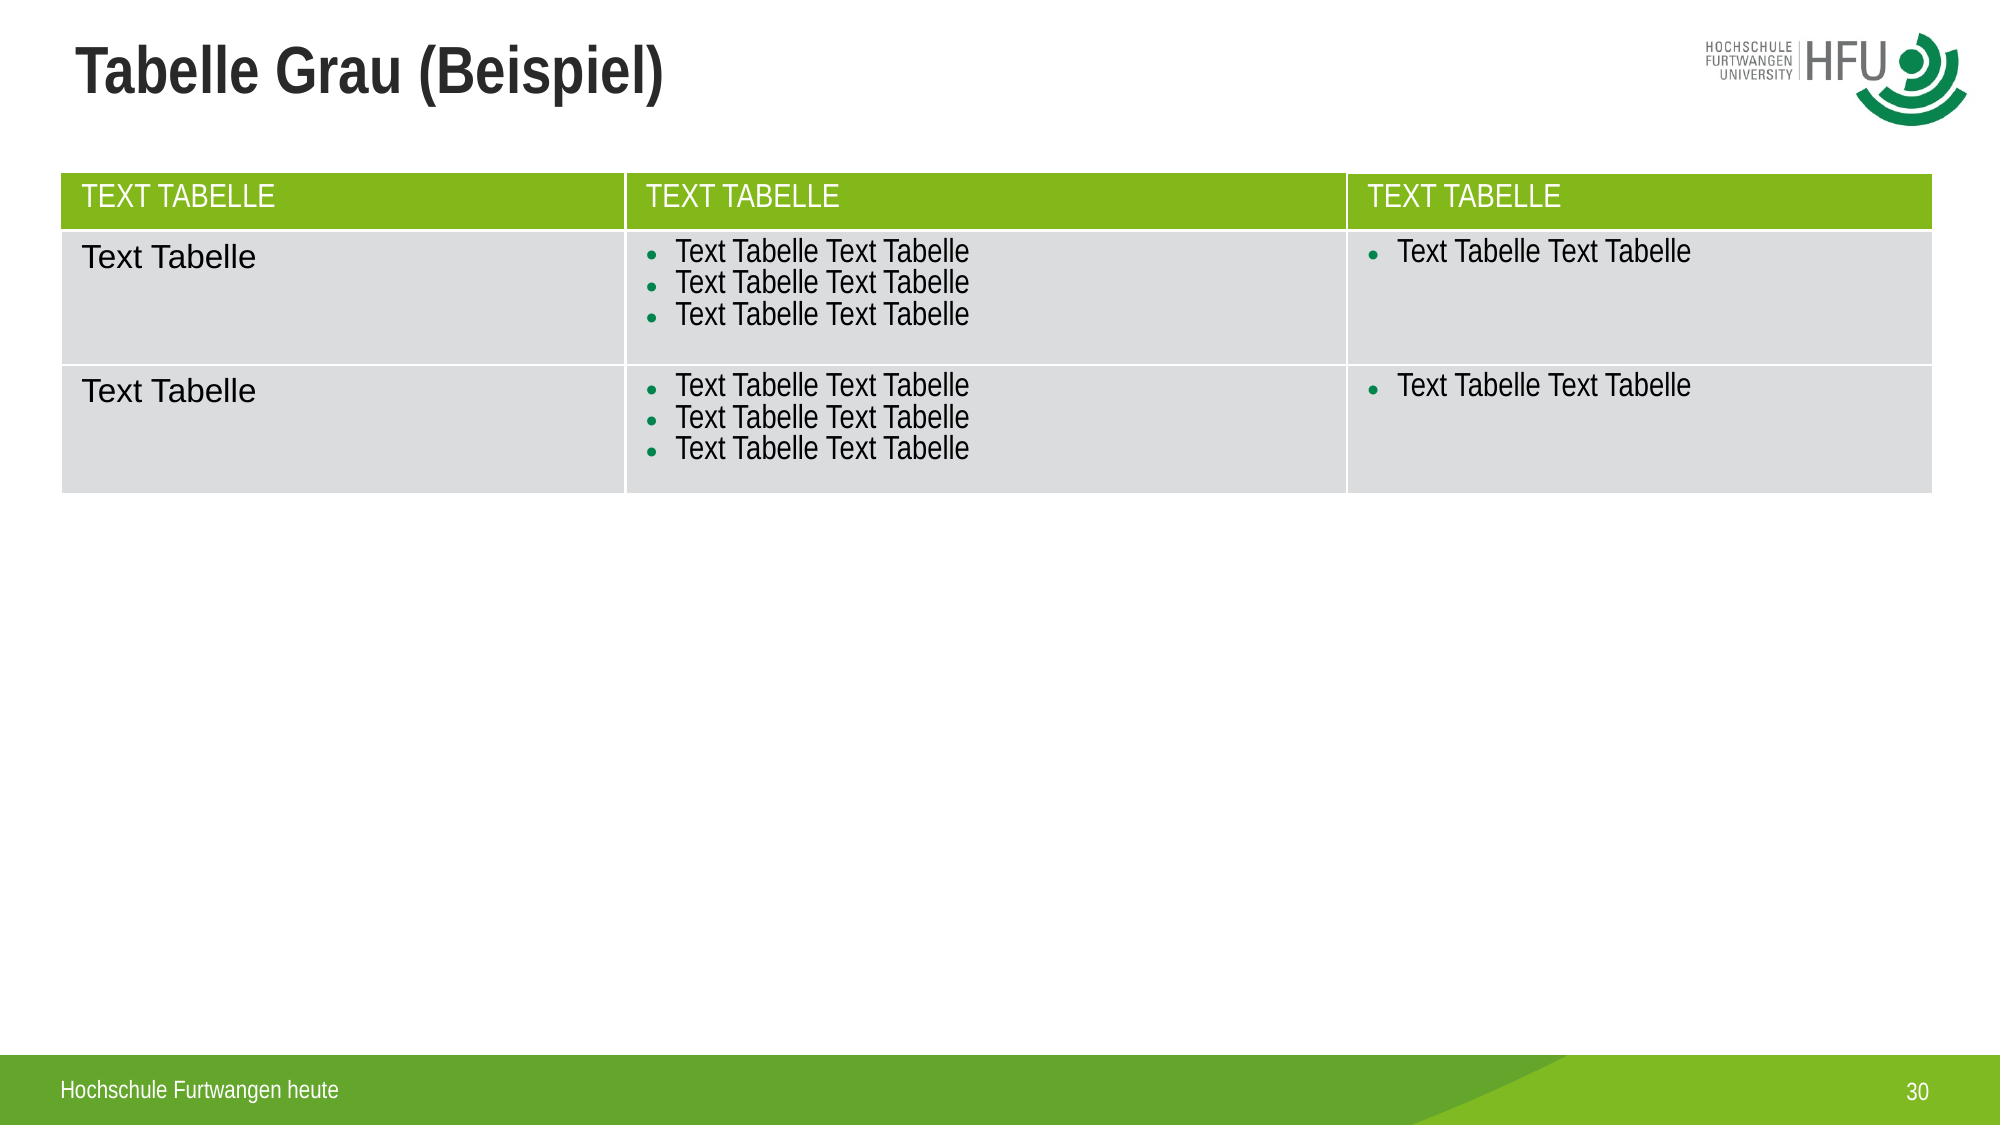

Tabelle Grau (Beispiel)
| TEXT TABELLE | TEXT TABELLE | TEXT TABELLE |
| --- | --- | --- |
| Text Tabelle | Text Tabelle Text Tabelle Text Tabelle Text Tabelle Text Tabelle Text Tabelle | Text Tabelle Text Tabelle |
| Text Tabelle | Text Tabelle Text Tabelle Text Tabelle Text Tabelle Text Tabelle Text Tabelle | Text Tabelle Text Tabelle |
30
Hochschule Furtwangen heute